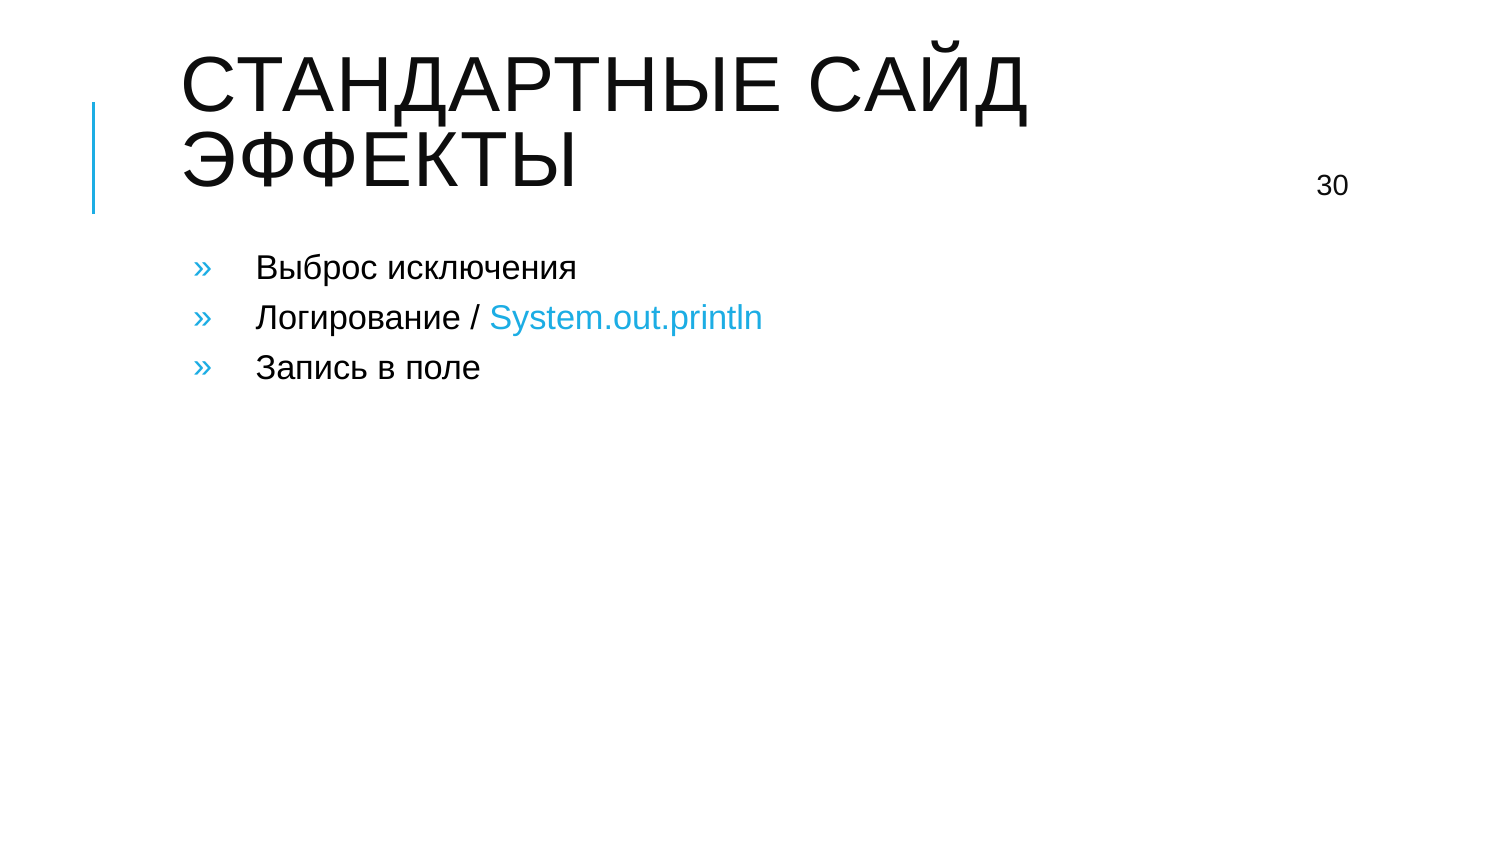

# Стандартные Сайд эФФЕКтЫ
30
Выброс исключения
Логирование / System.out.println
Запись в поле